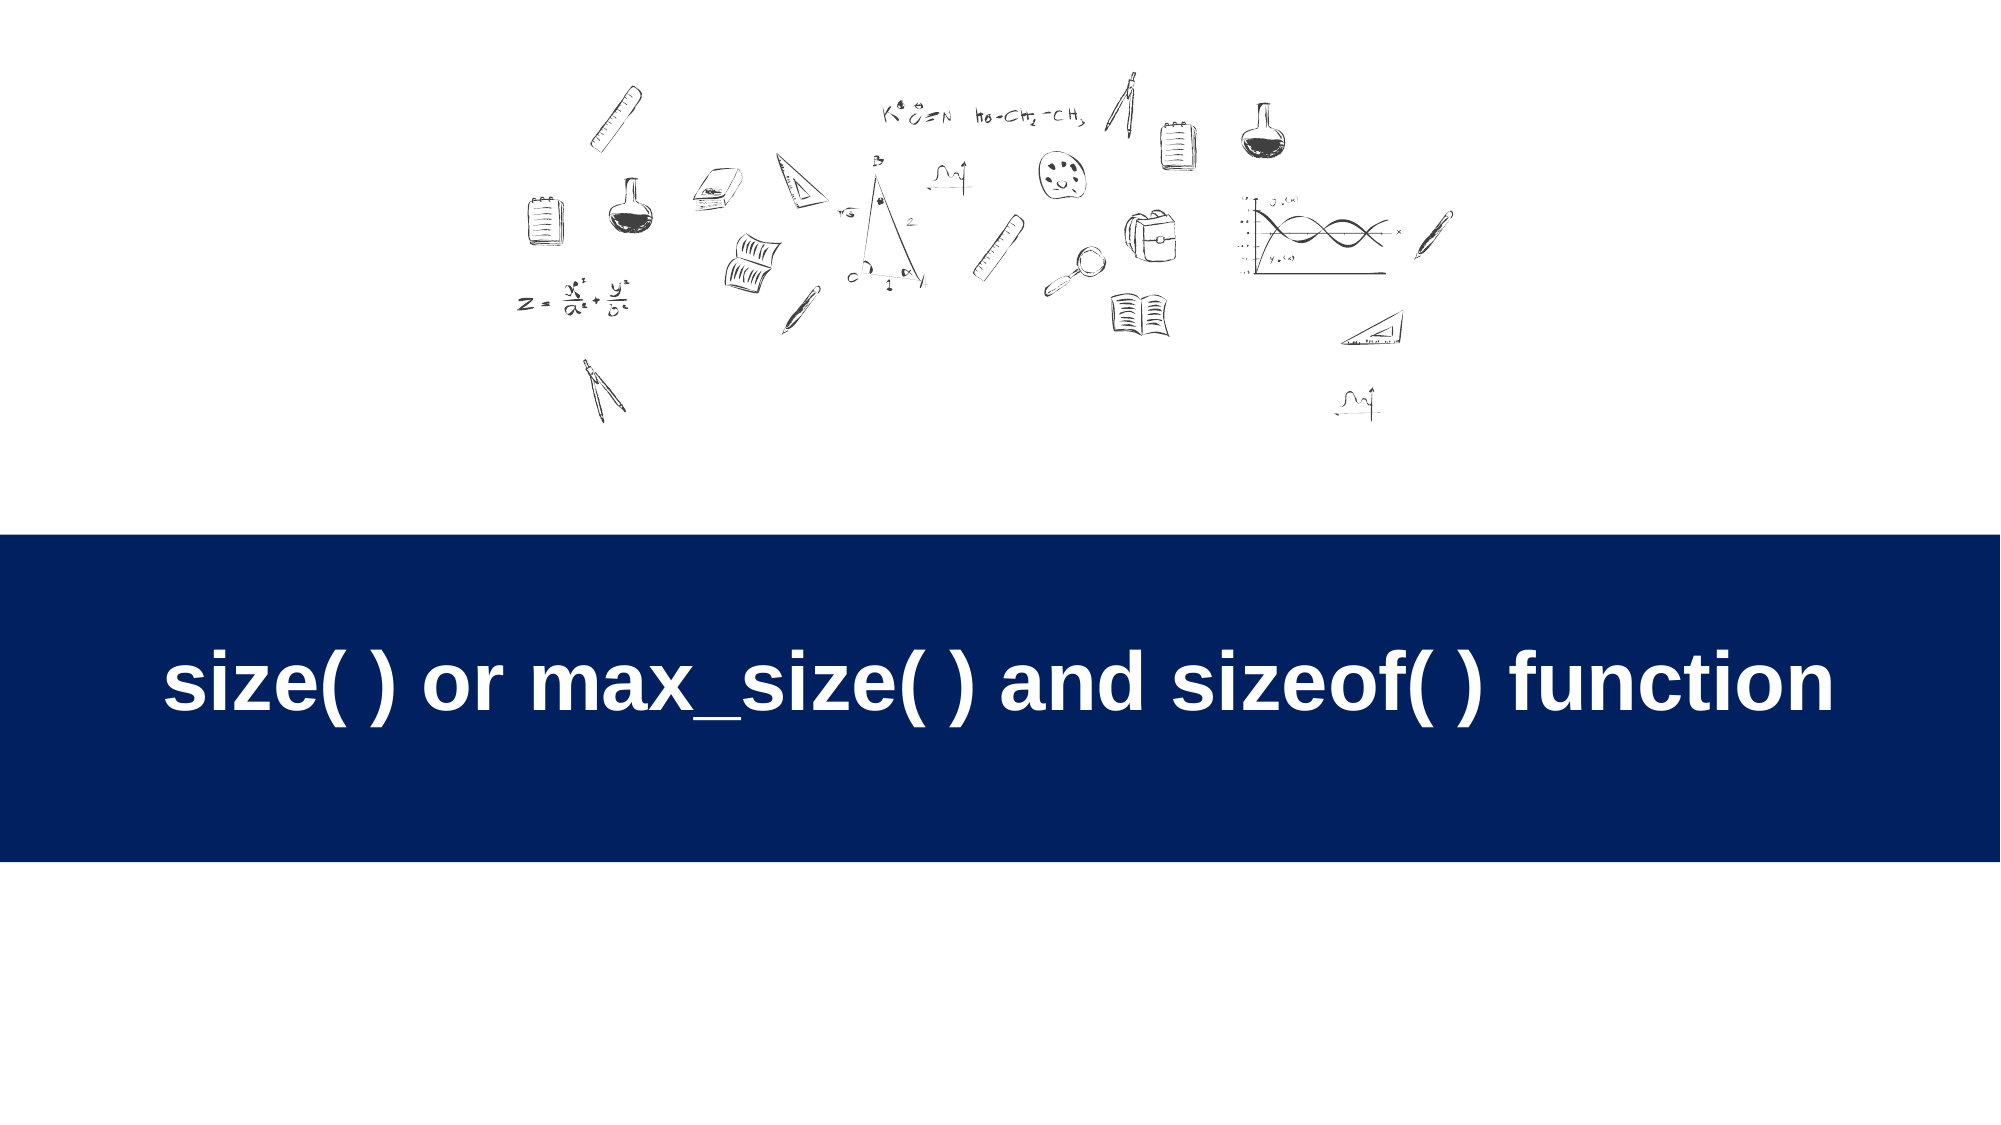

size( ) or max_size( ) and sizeof( ) function